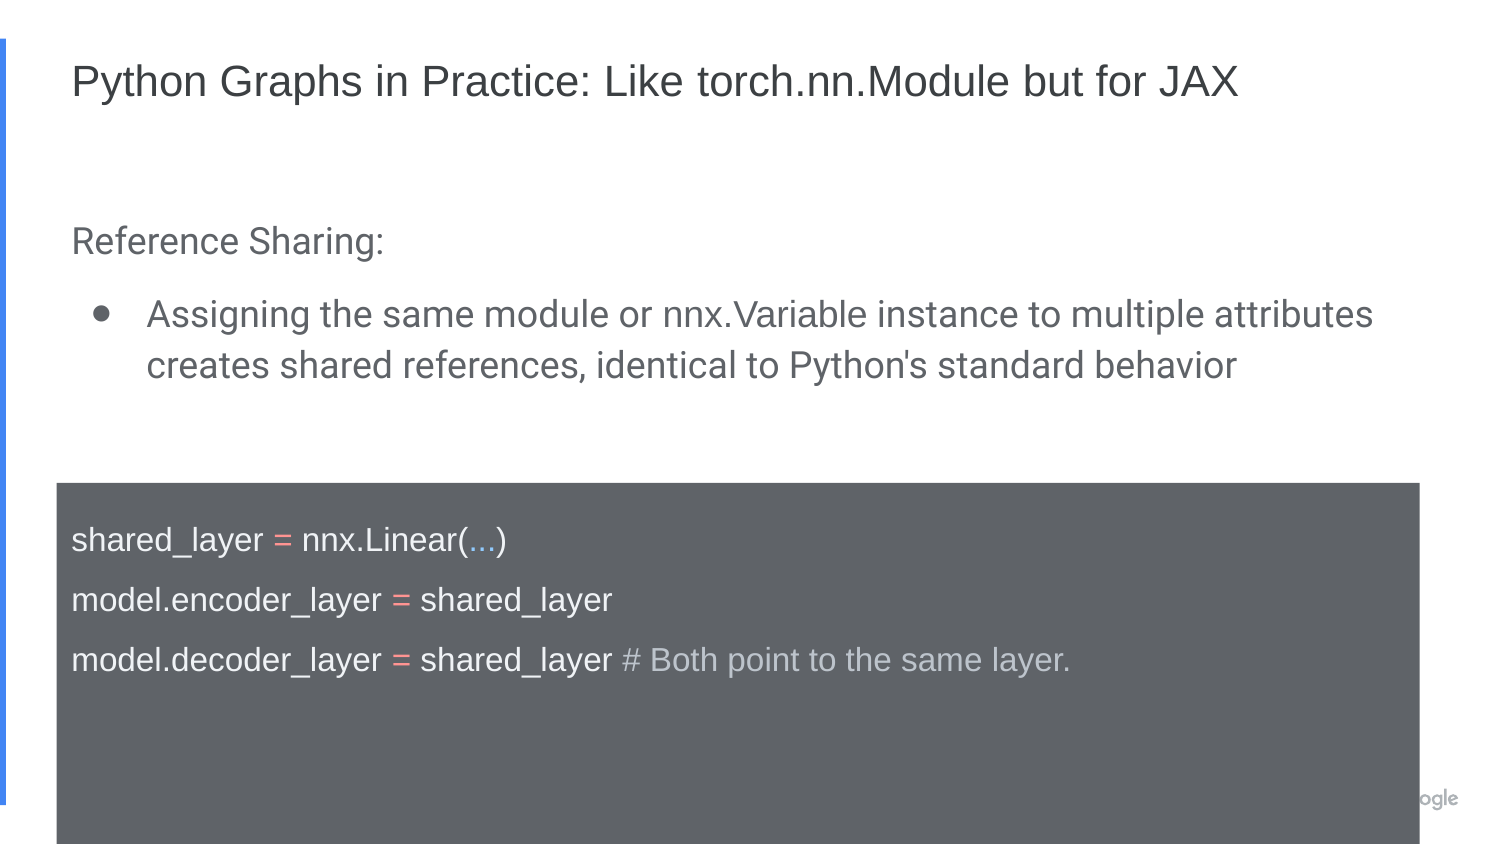

# Python Graphs in Practice: Like torch.nn.Module but for JAX
Reference Sharing:
Assigning the same module or nnx.Variable instance to multiple attributes creates shared references, identical to Python's standard behavior
shared_layer = nnx.Linear(...)
model.encoder_layer = shared_layer
model.decoder_layer = shared_layer # Both point to the same layer.